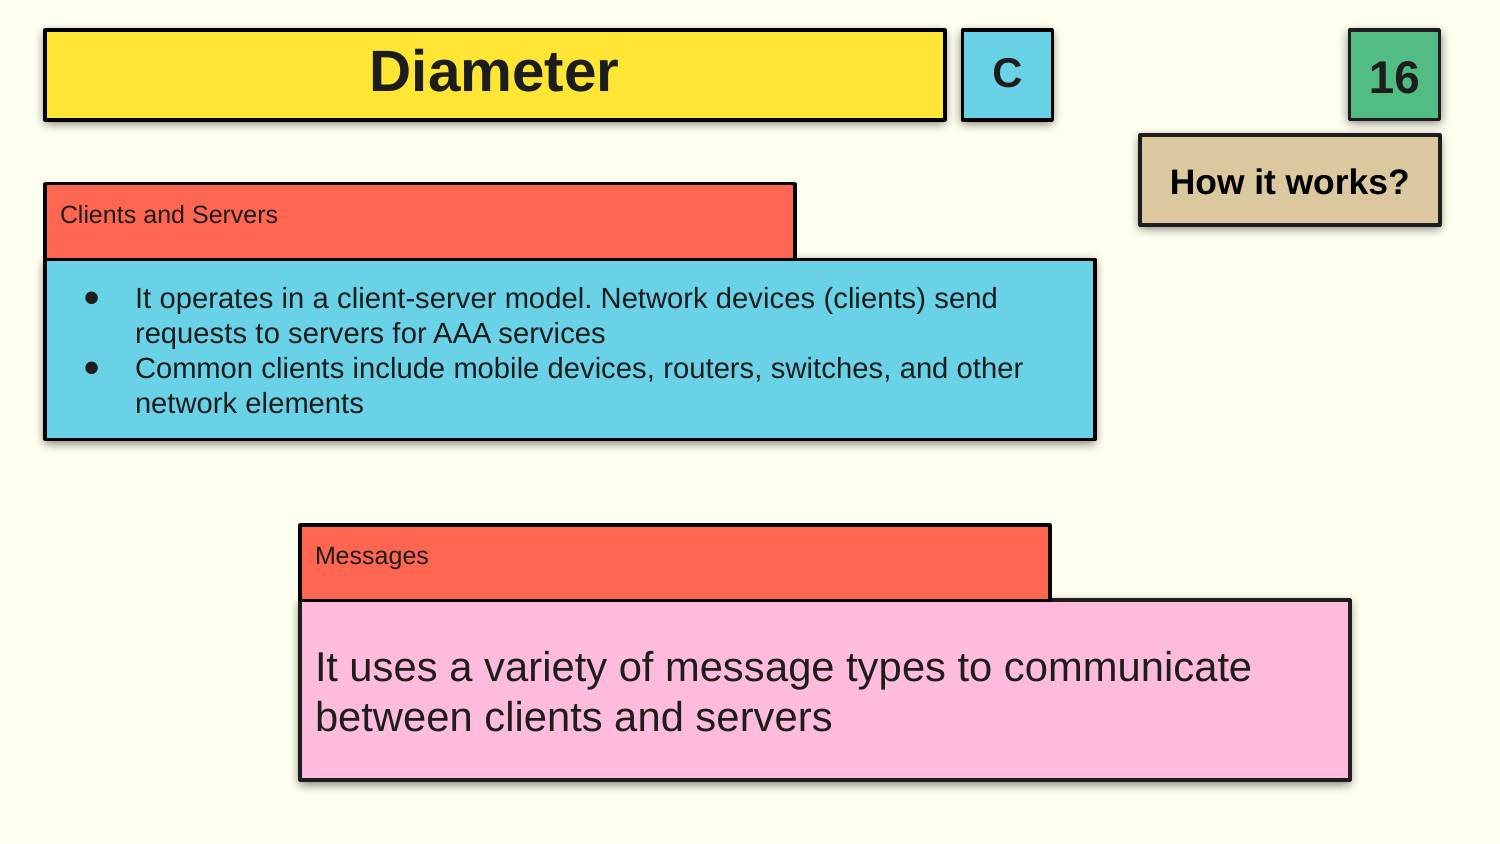

C
# Diameter
How it works?
Clients and Servers
It operates in a client-server model. Network devices (clients) send requests to servers for AAA services
Common clients include mobile devices, routers, switches, and other network elements
Messages
It uses a variety of message types to communicate between clients and servers